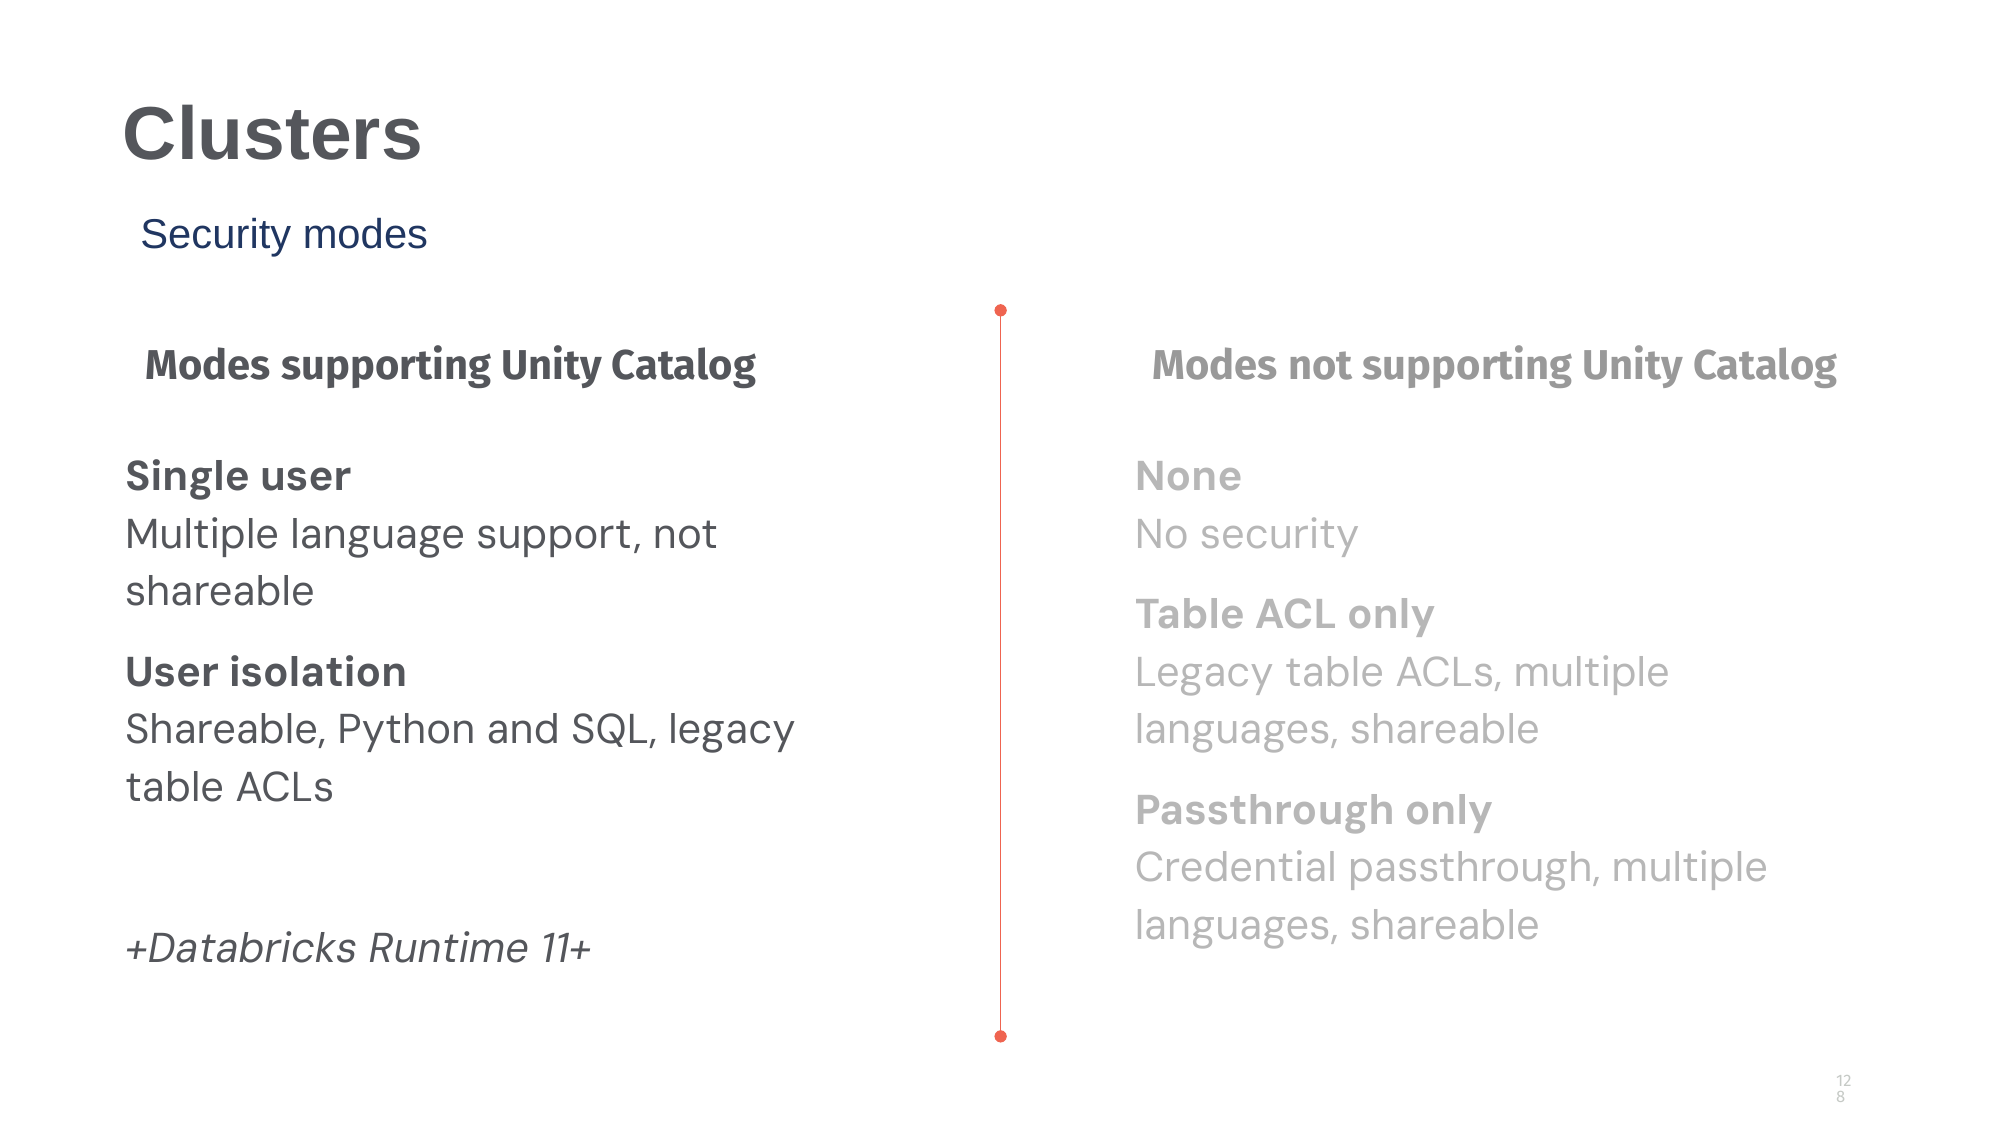

# Clusters
Security modes
Modes supporting Unity Catalog
Modes not supporting Unity Catalog
Single user
Multiple language support, not shareable
User isolation
Shareable, Python and SQL, legacy table ACLs

+Databricks Runtime 11+
None
No security
Table ACL only
Legacy table ACLs, multiple languages, shareable
Passthrough only
Credential passthrough, multiple languages, shareable
128